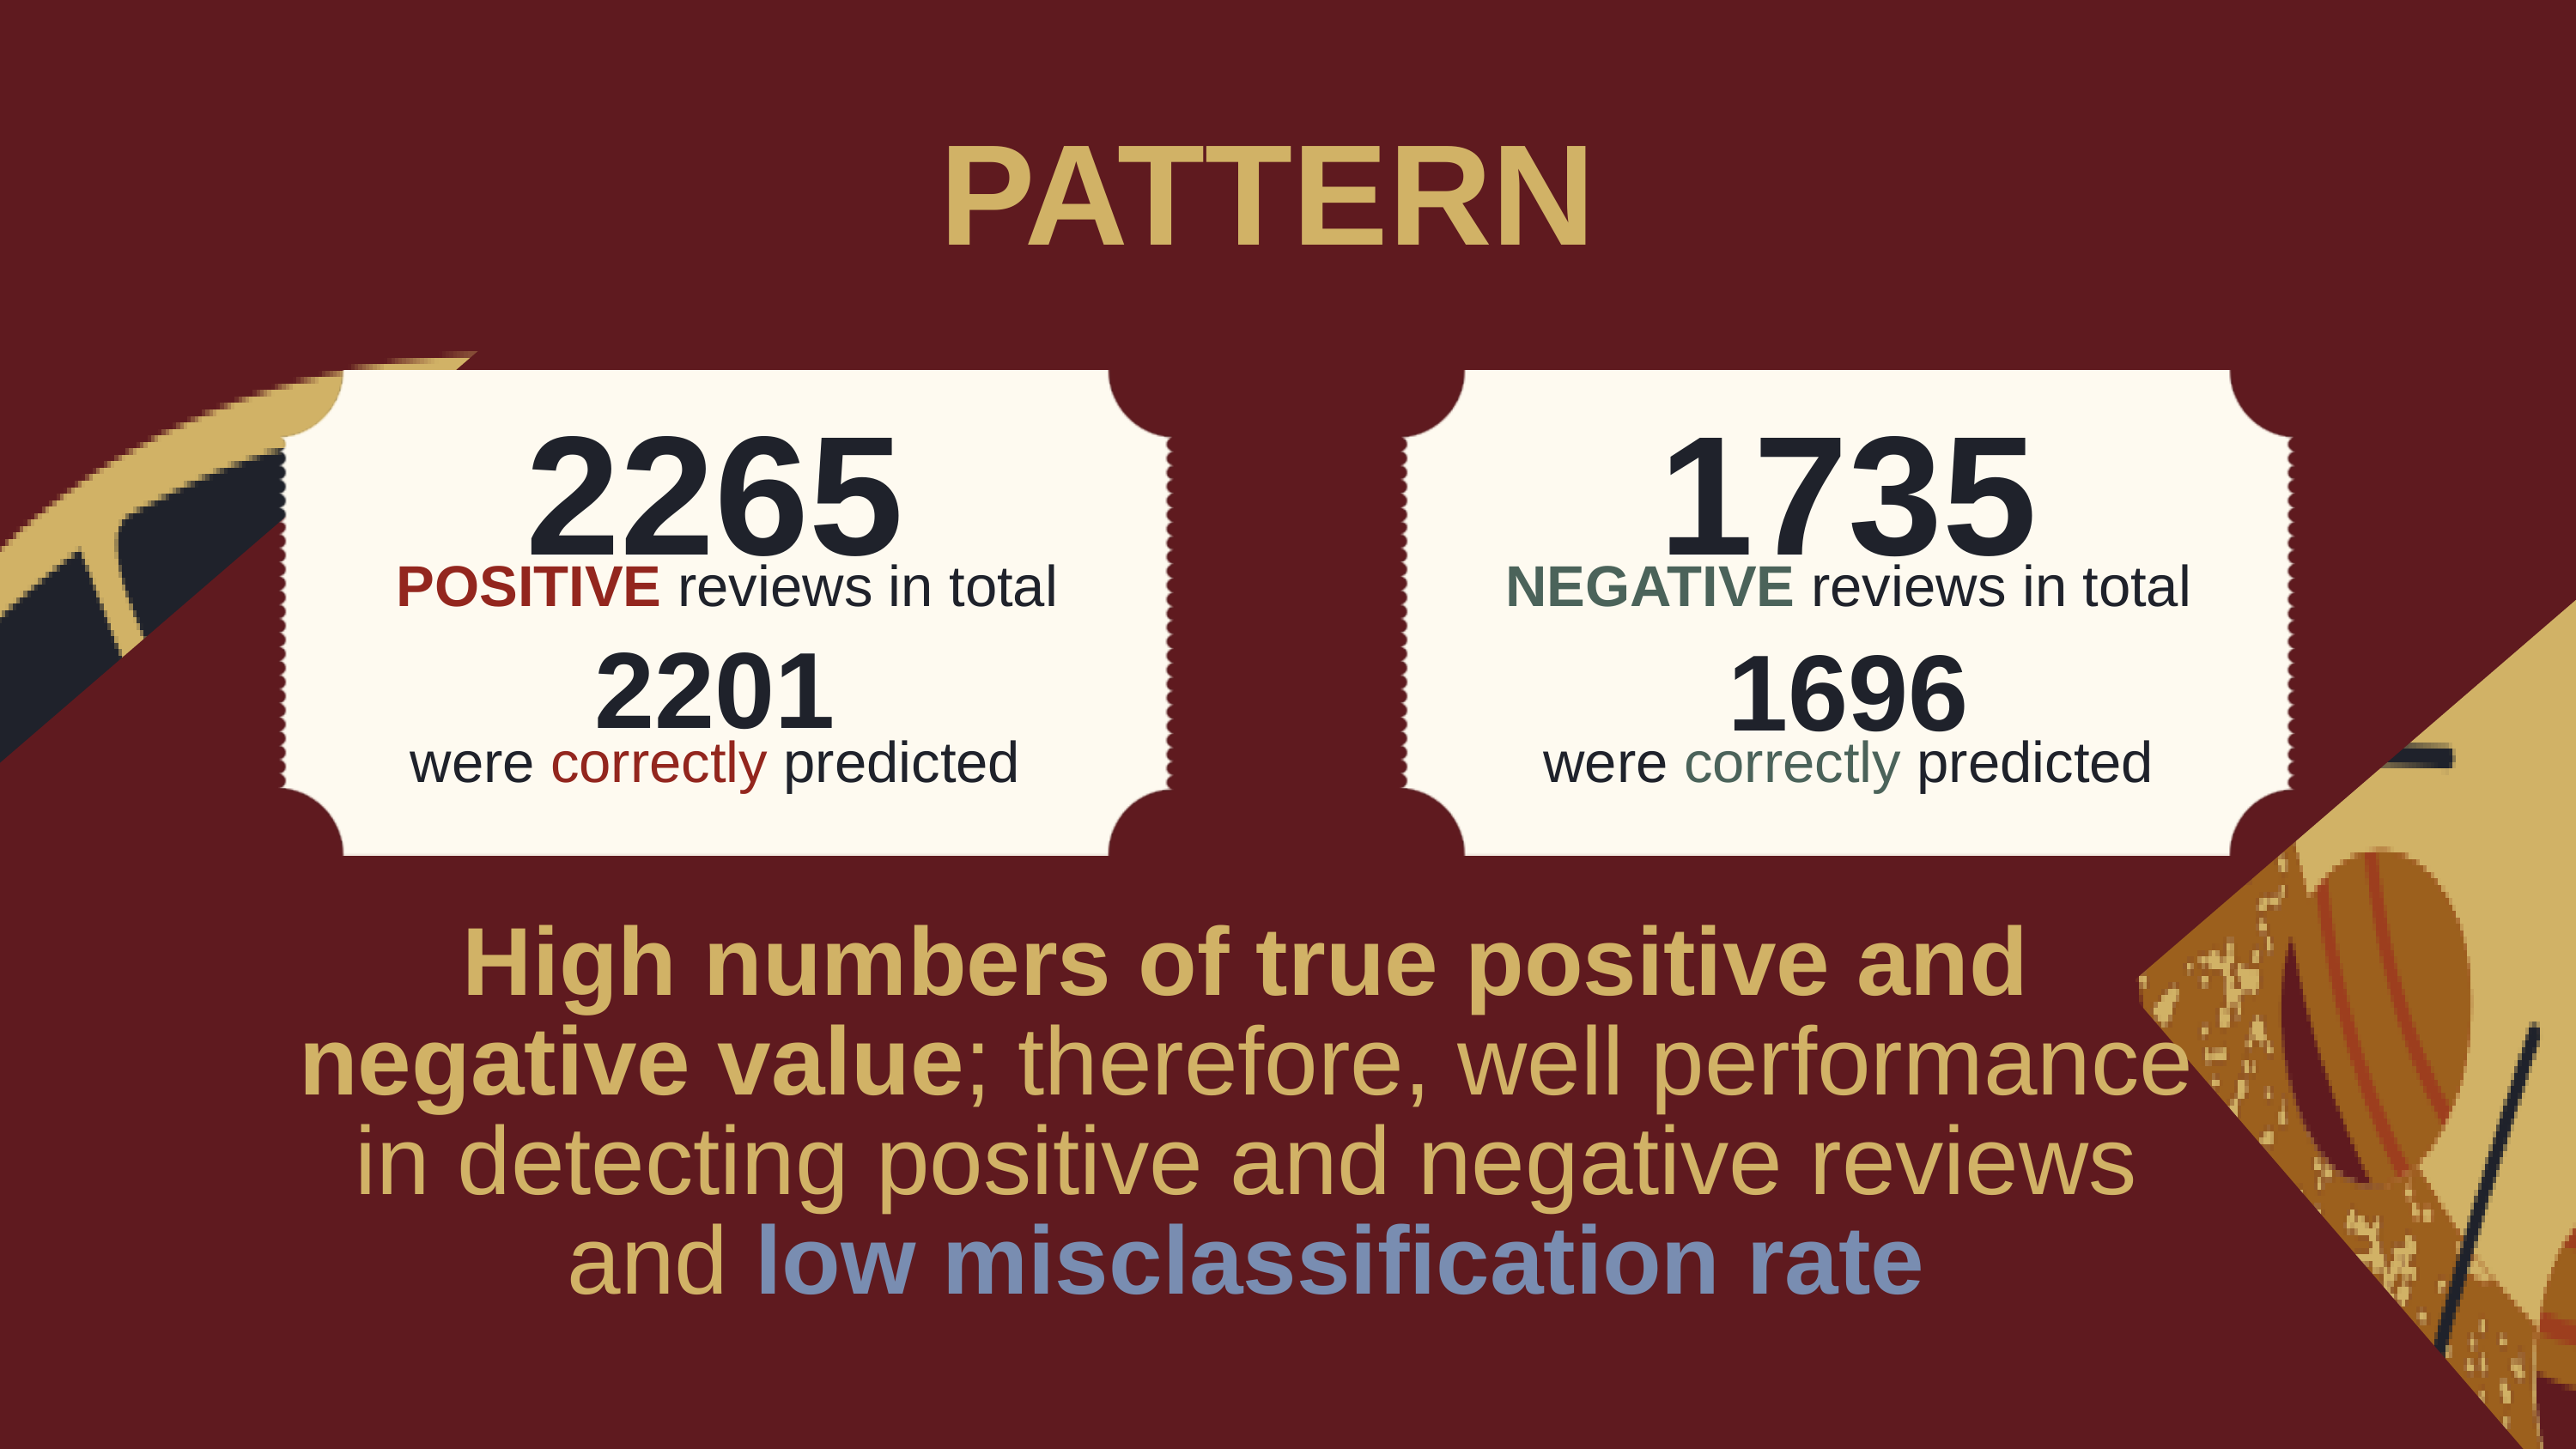

PATTERN

2265
1735
POSITIVE reviews in total
NEGATIVE reviews in total
2201
1696
were correctly predicted
were correctly predicted
High numbers of true positive and negative value; therefore, well performance in detecting positive and negative reviews and low misclassification rate